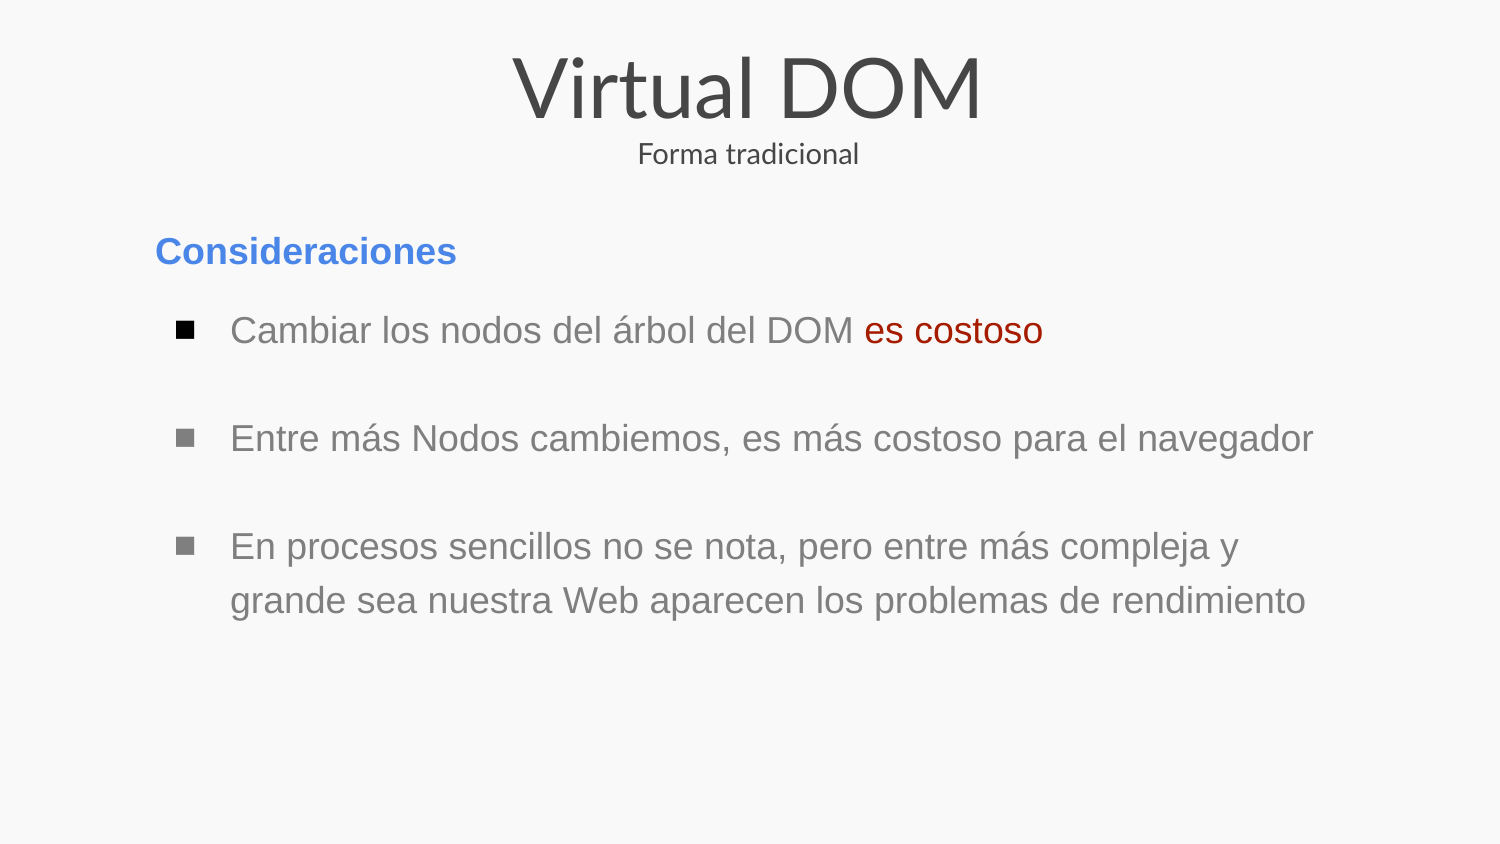

Virtual DOM
Forma tradicional
Consideraciones
Cambiar los nodos del árbol del DOM es costoso
Entre más Nodos cambiemos, es más costoso para el navegador
En procesos sencillos no se nota, pero entre más compleja y grande sea nuestra Web aparecen los problemas de rendimiento